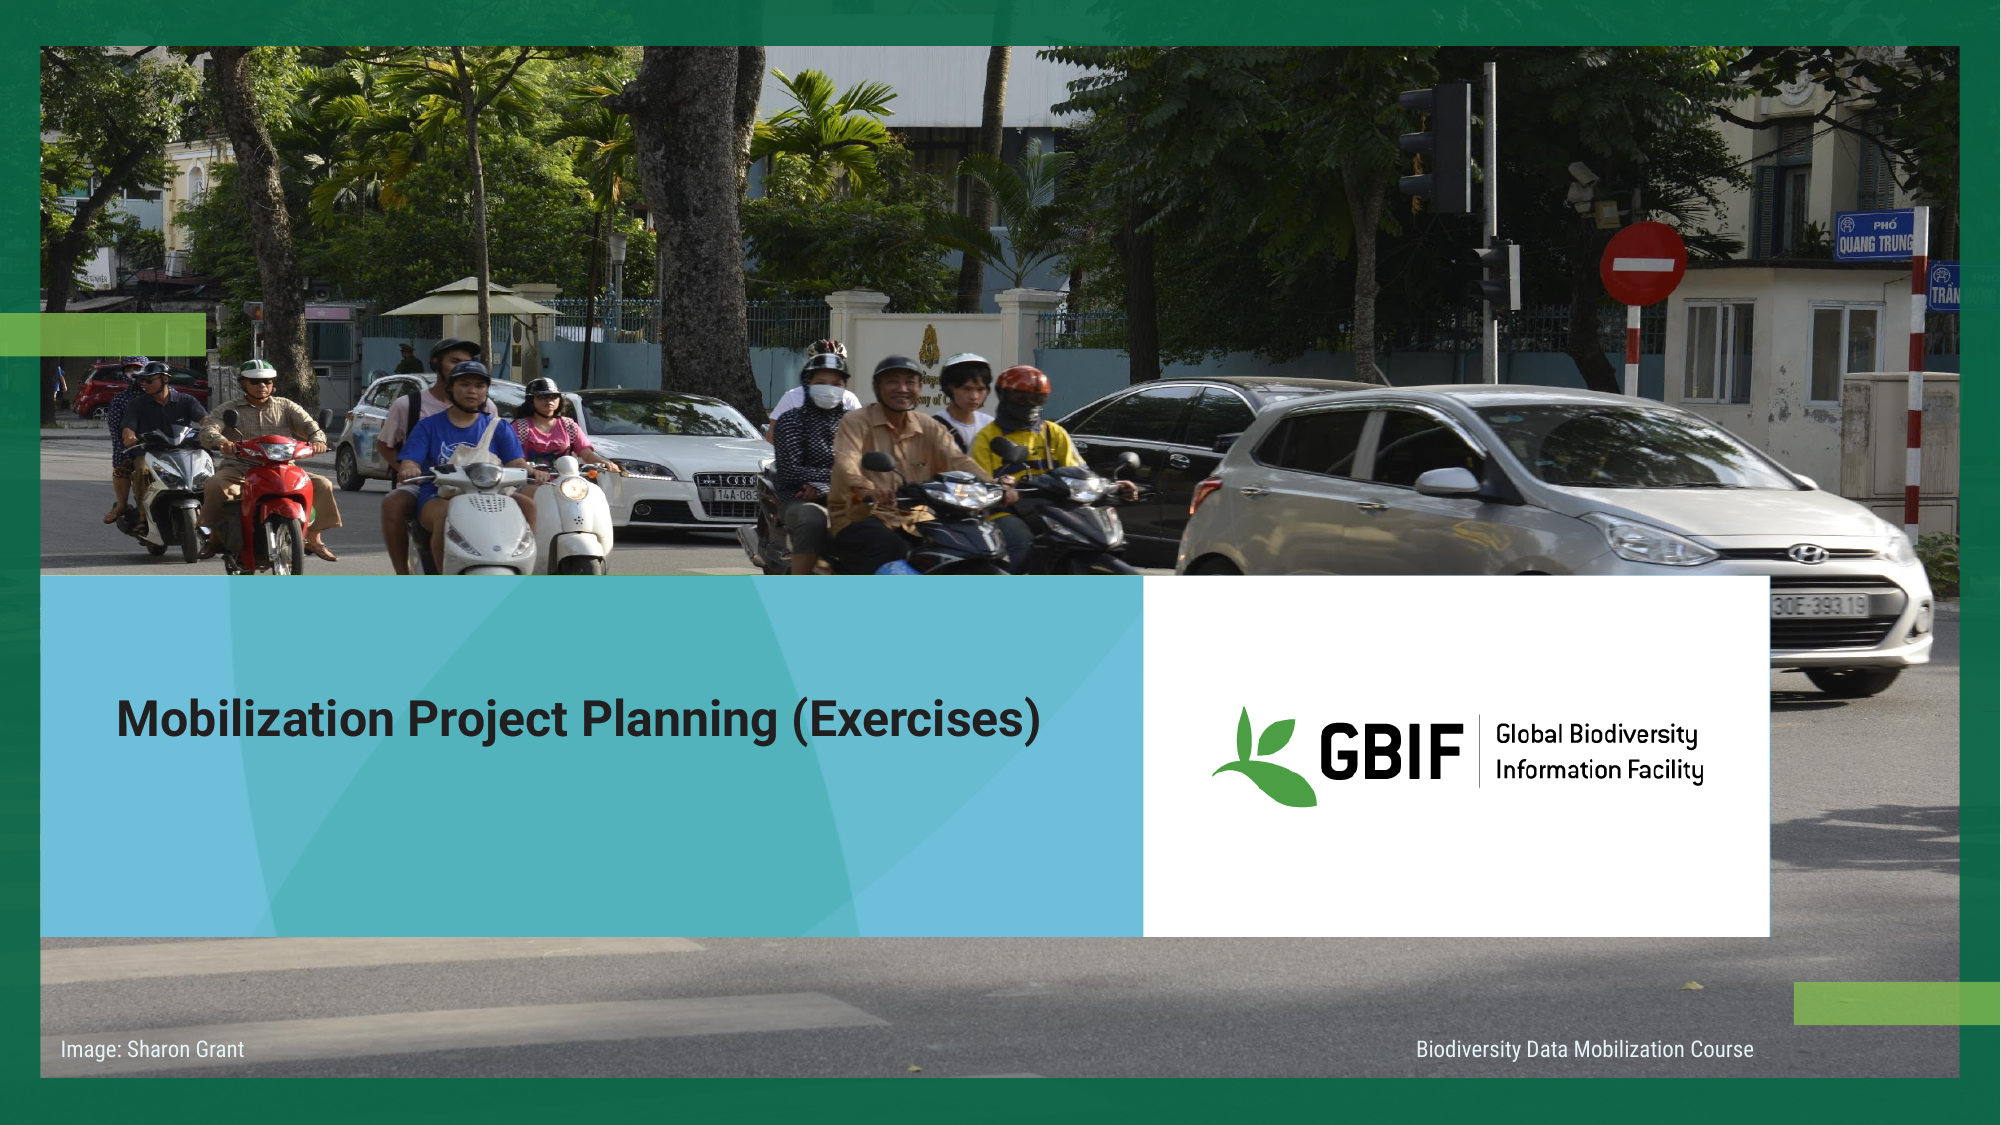

# Mobilization Project Planning (Exercises)
Image: Sharon Grant
Biodiversity Data Mobilization Course